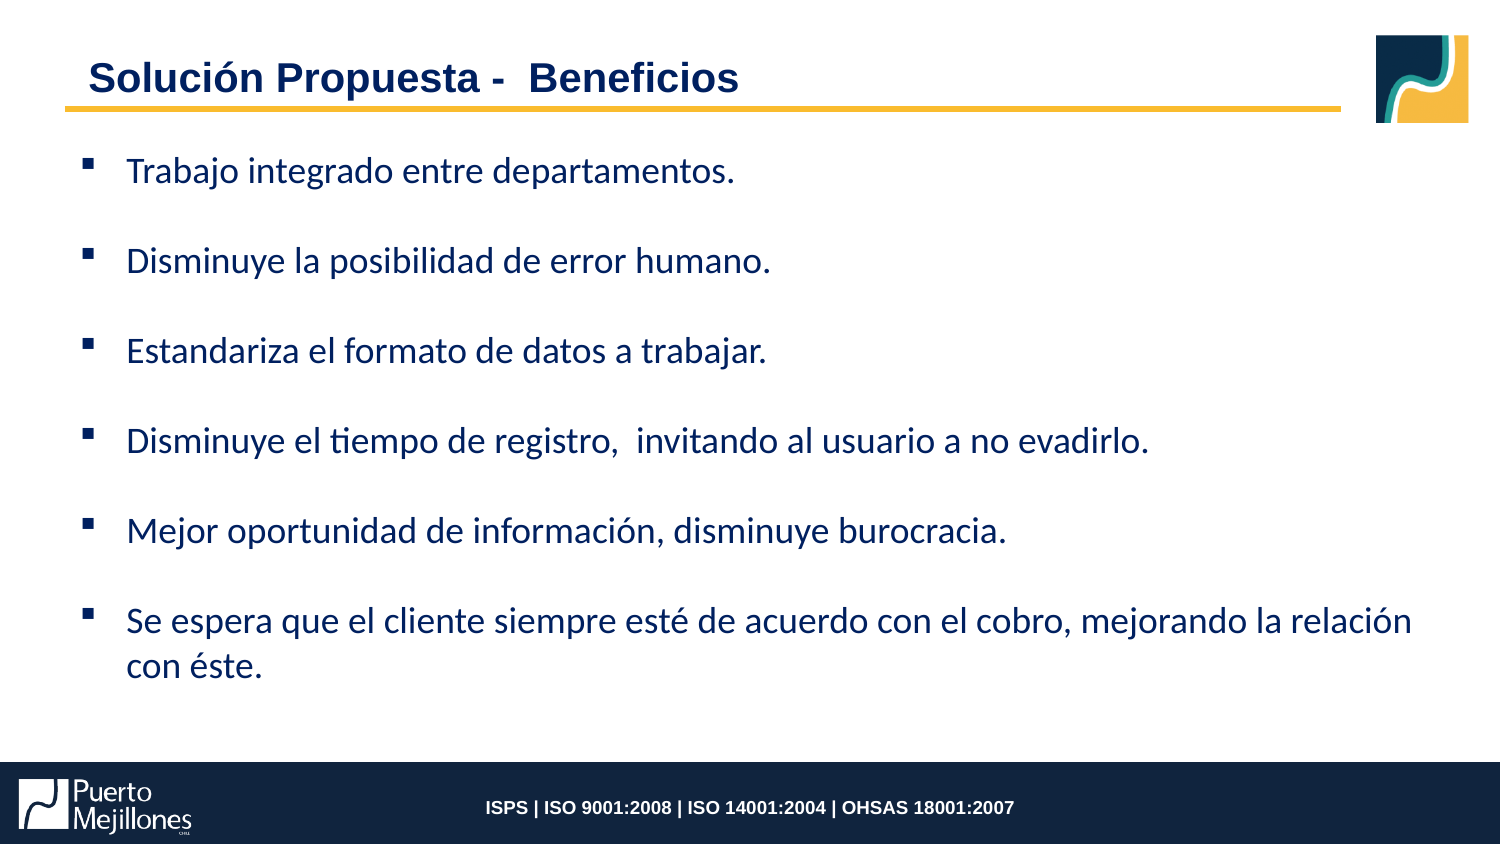

# Solución Propuesta -  Beneficios
Trabajo integrado entre departamentos.

Disminuye la posibilidad de error humano.

Estandariza el formato de datos a trabajar.

Disminuye el tiempo de registro,  invitando al usuario a no evadirlo.

Mejor oportunidad de información, disminuye burocracia.

Se espera que el cliente siempre esté de acuerdo con el cobro, mejorando la relación con éste.